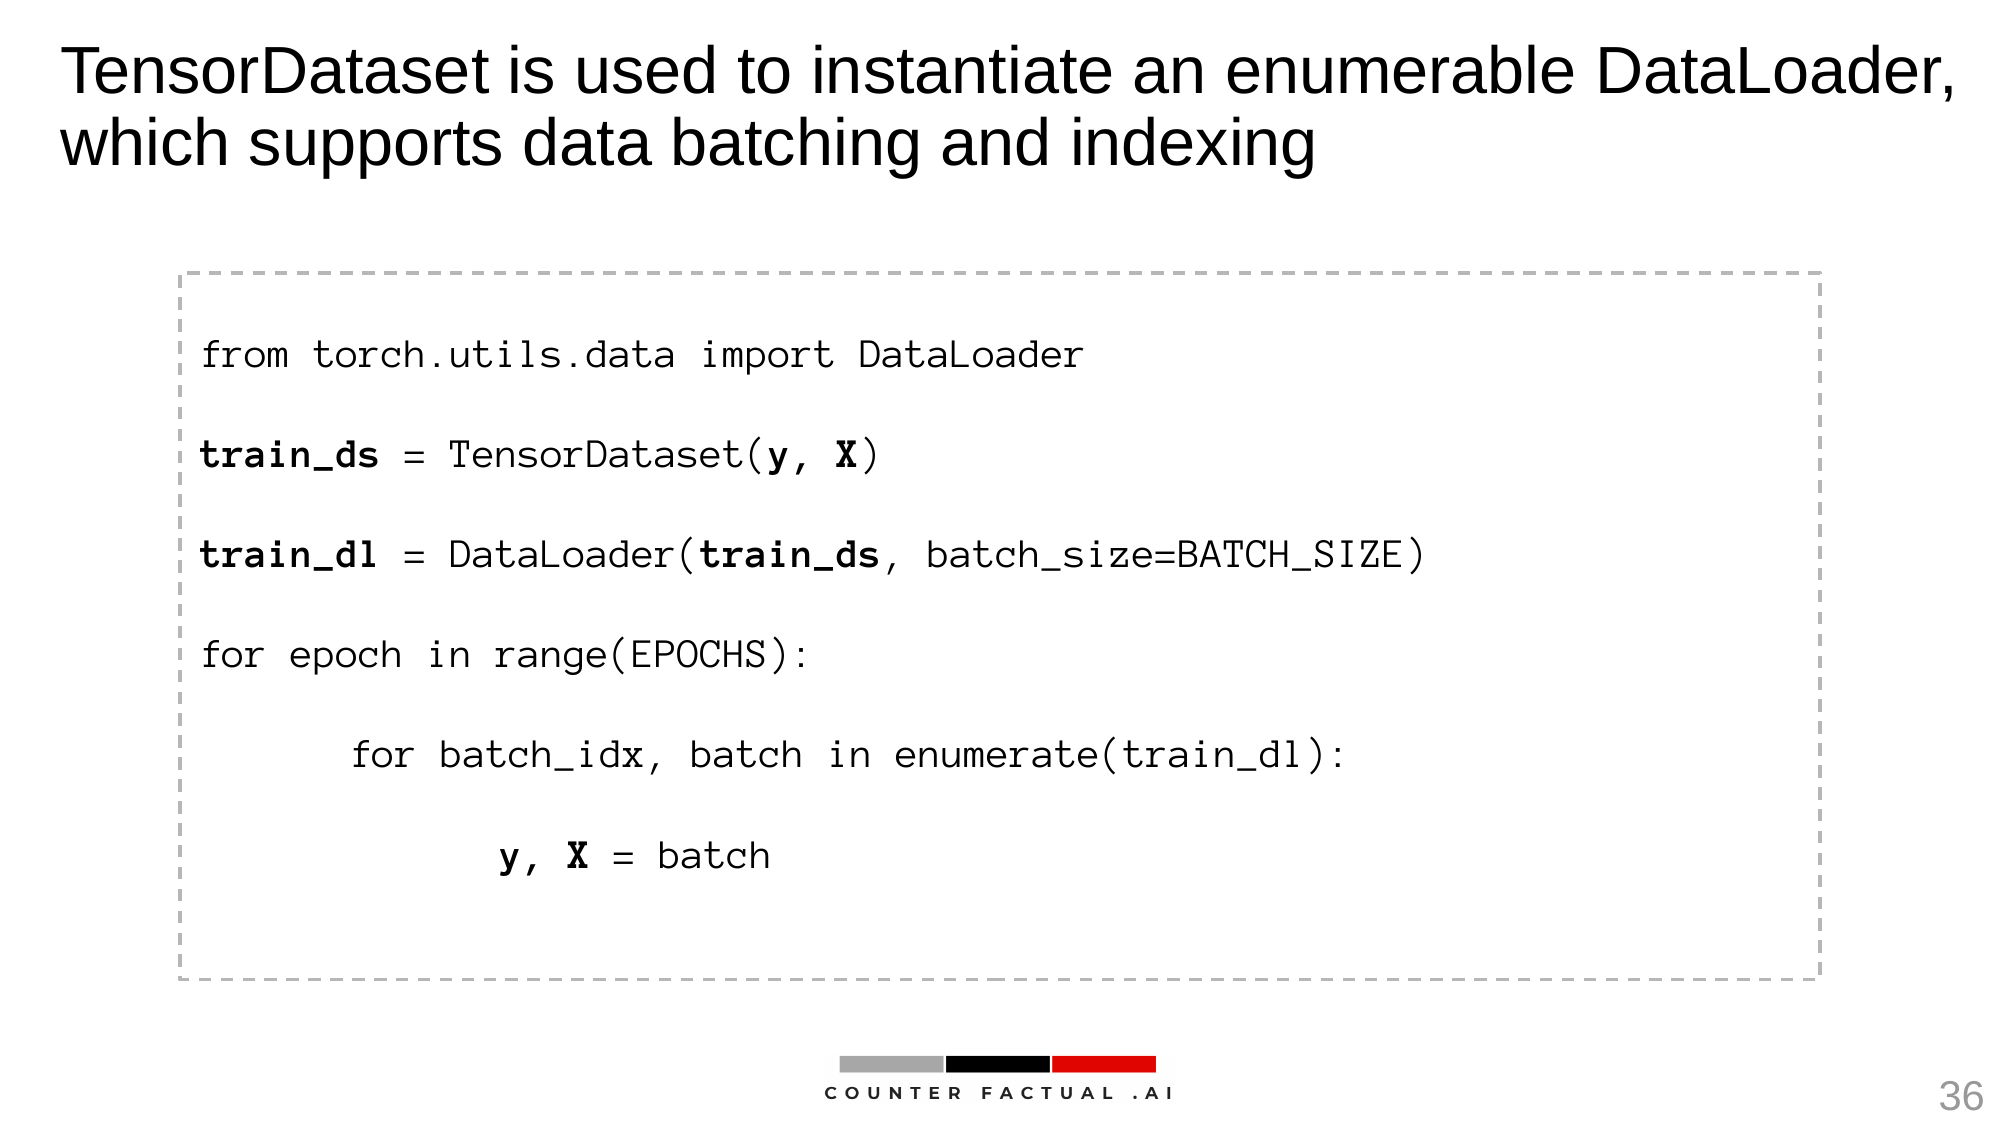

# TensorDataset is used to instantiate an enumerable DataLoader, which supports data batching and indexing
from torch.utils.data import DataLoader

train_ds = TensorDataset(y, X)

train_dl = DataLoader(train_ds, batch_size=BATCH_SIZE)

for epoch in range(EPOCHS):

	for batch_idx, batch in enumerate(train_dl):

		y, X = batch

36